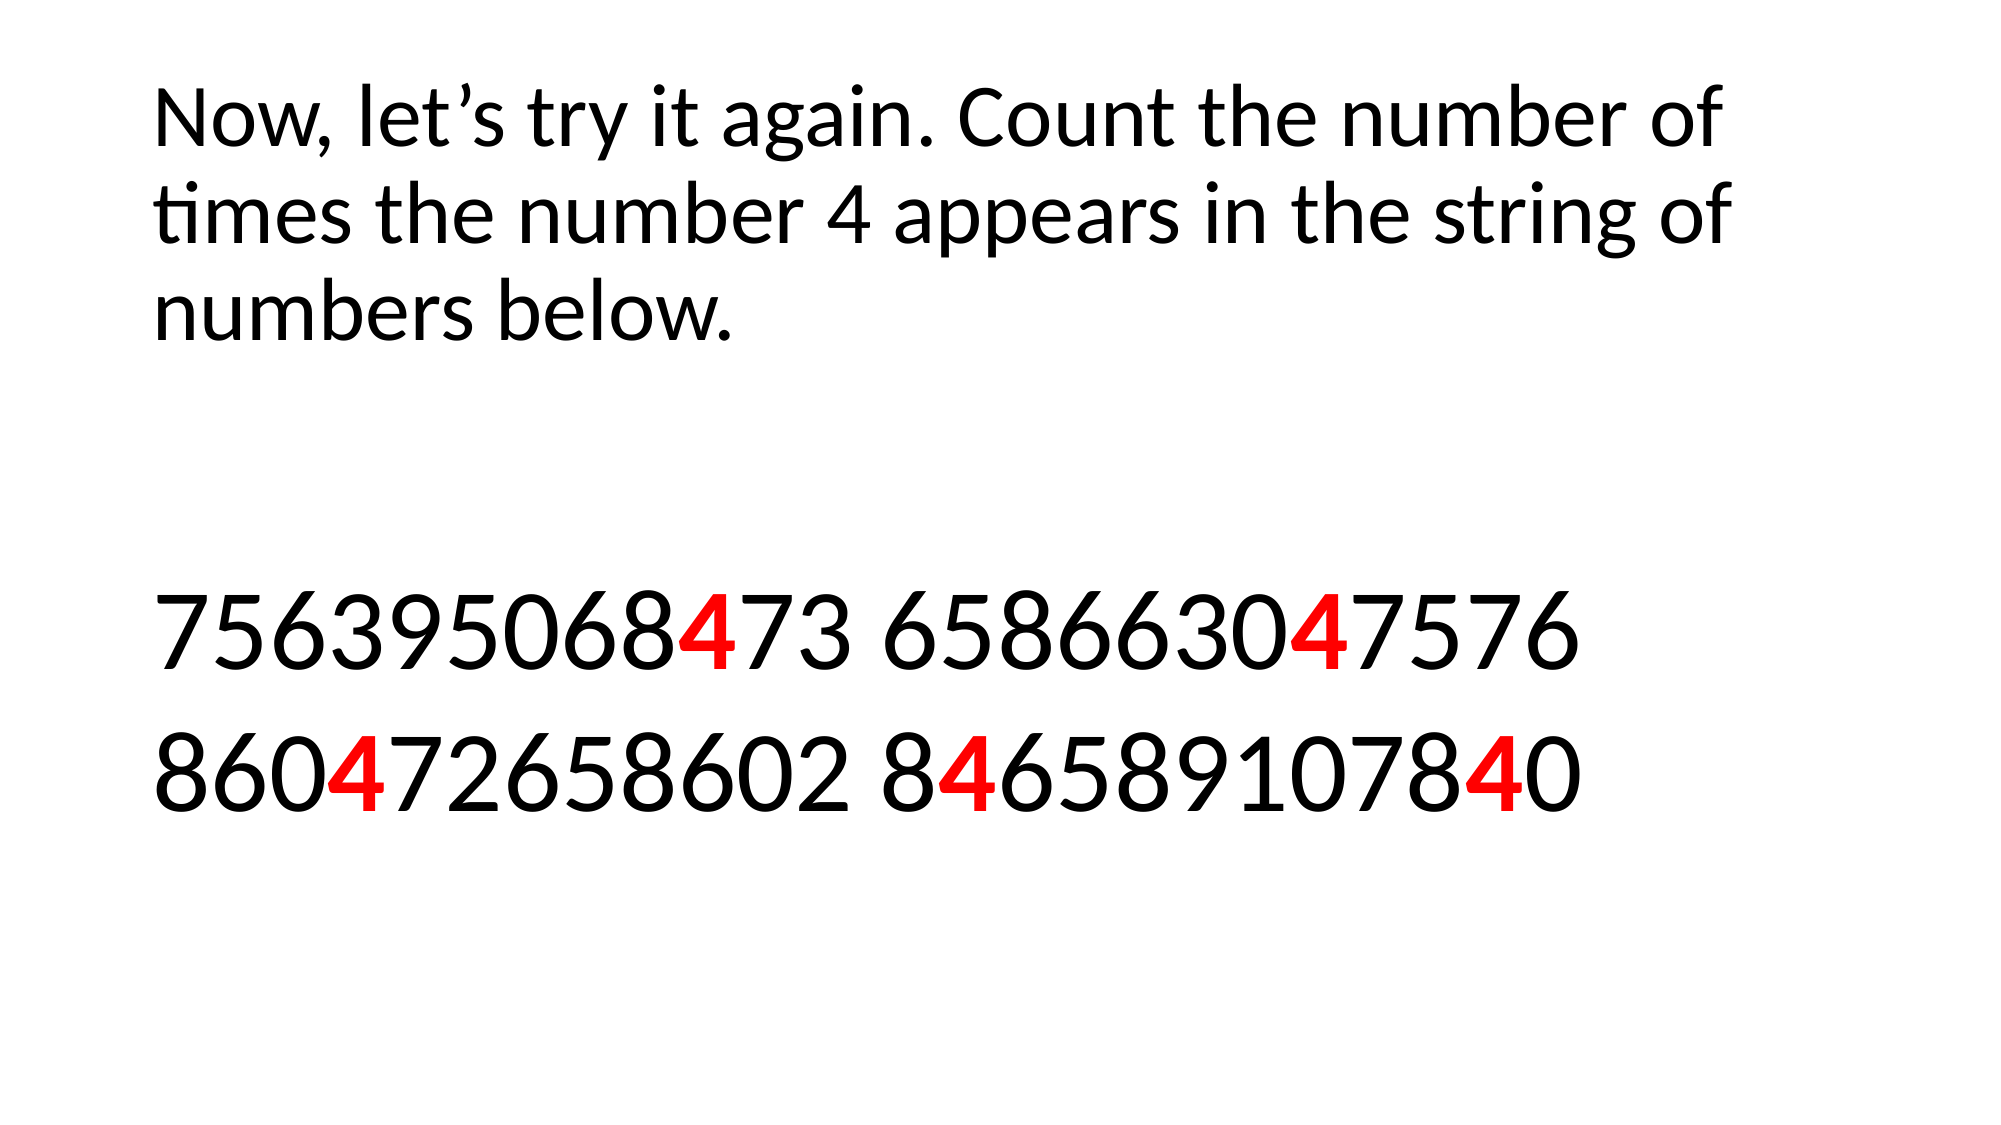

# Now, let’s try it again. Count the number of times the number 4 appears in the string of numbers below.
756395068473 658663047576
860472658602 846589107840